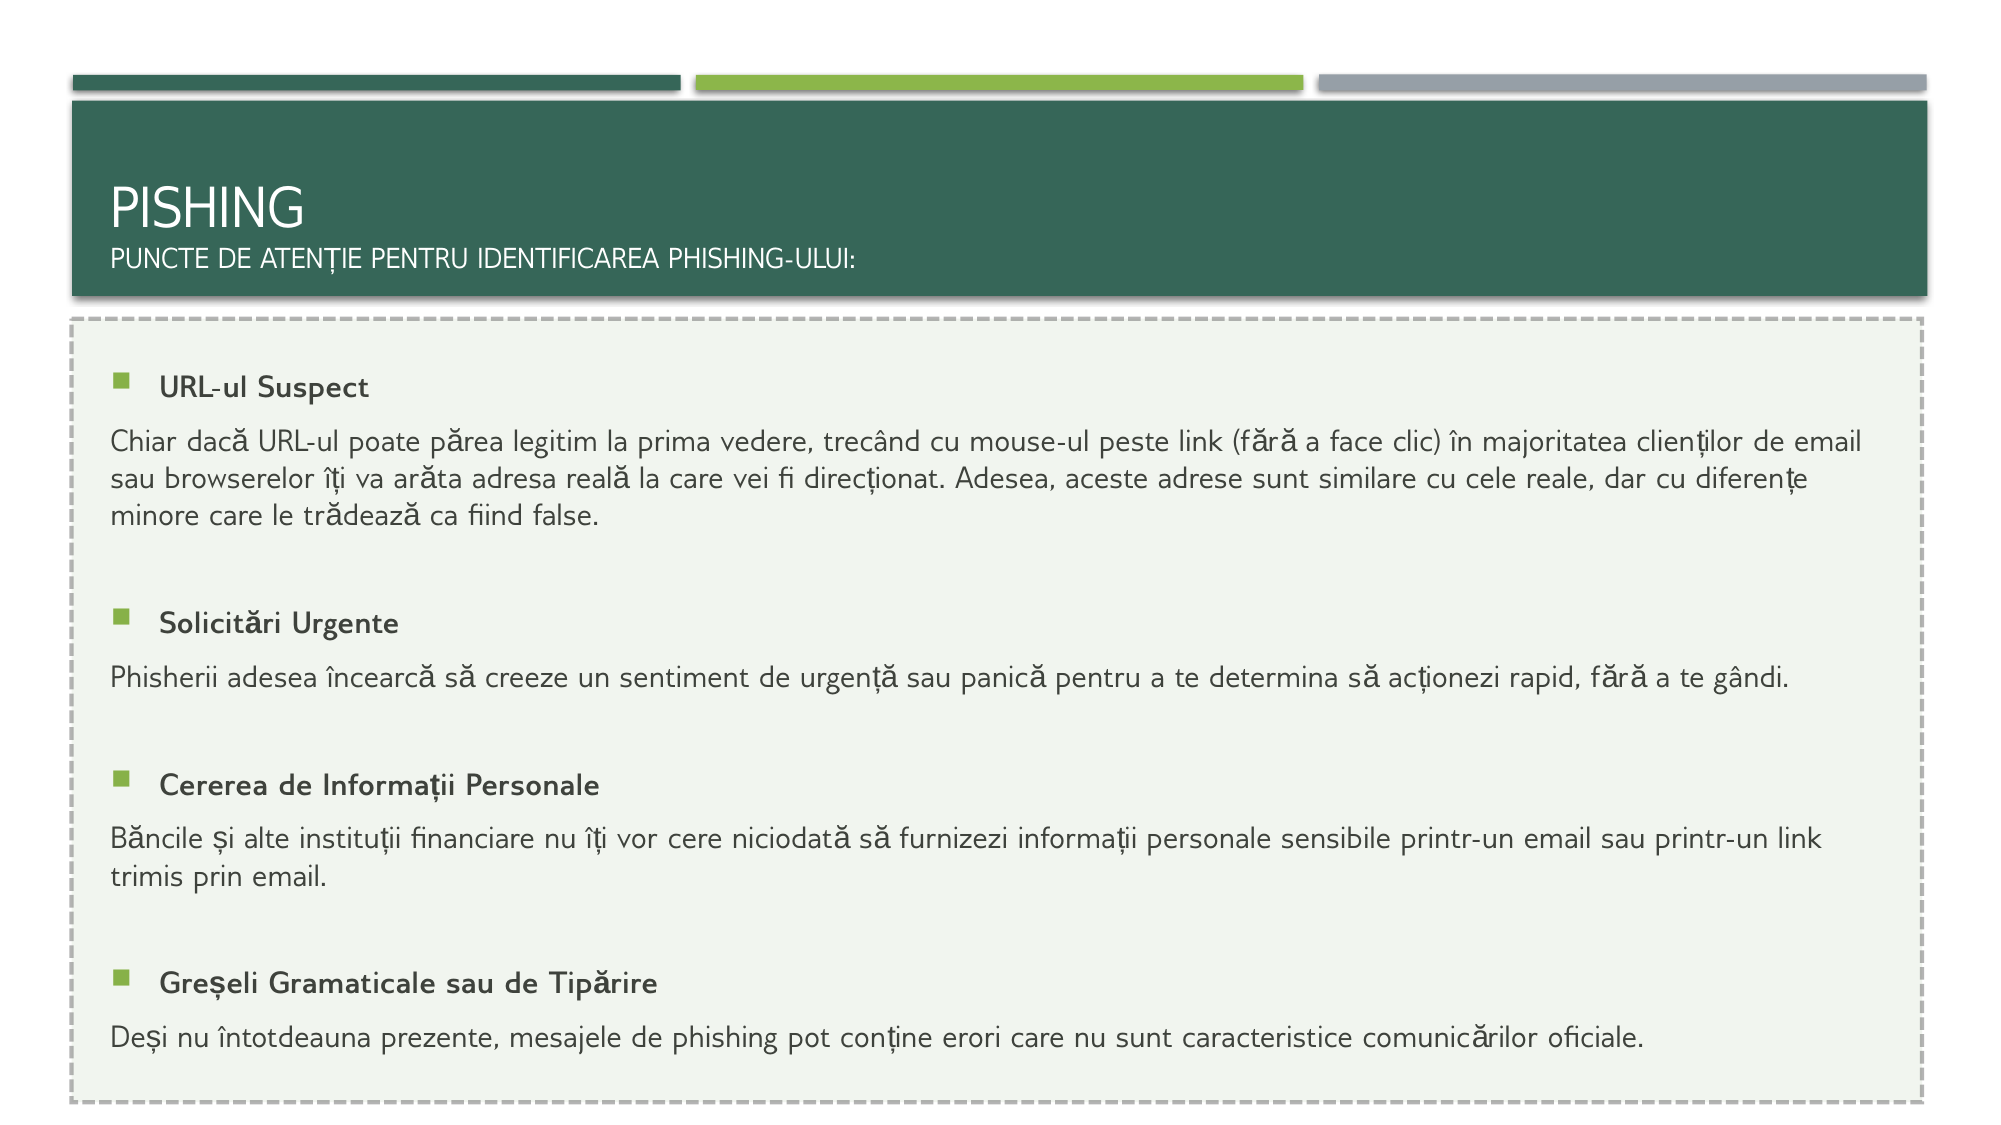

# Pishing Puncte de atenție pentru identificarea phishing-ului:

URL-ul Suspect
Chiar dacă URL-ul poate părea legitim la prima vedere, trecând cu mouse-ul peste link (fără a face clic) în majoritatea clienților de email sau browserelor îți va arăta adresa reală la care vei fi direcționat. Adesea, aceste adrese sunt similare cu cele reale, dar cu diferențe minore care le trădează ca fiind false.

Solicitări Urgente
Phisherii adesea încearcă să creeze un sentiment de urgență sau panică pentru a te determina să acționezi rapid, fără a te gândi.

Cererea de Informații Personale
Băncile și alte instituții financiare nu îți vor cere niciodată să furnizezi informații personale sensibile printr-un email sau printr-un link trimis prin email.

Greșeli Gramaticale sau de Tipărire
Deși nu întotdeauna prezente, mesajele de phishing pot conține erori care nu sunt caracteristice comunicărilor oficiale.